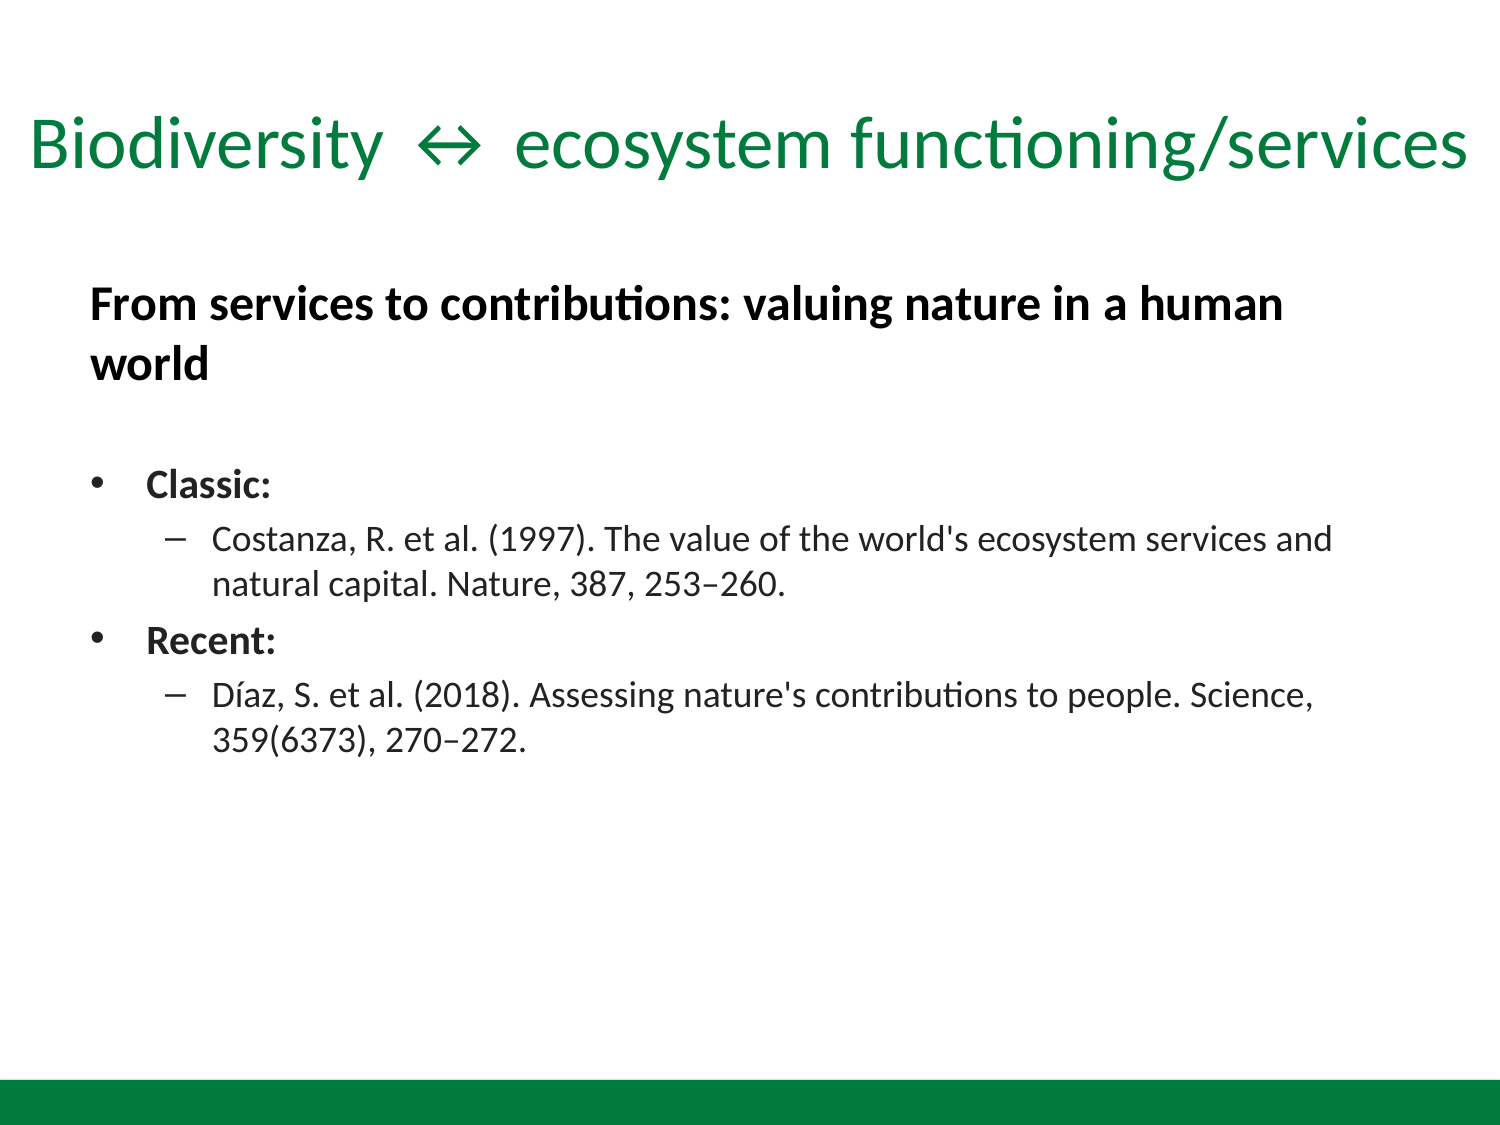

# Biodiversity ↔ ecosystem functioning/services
From services to contributions: valuing nature in a human world

Classic:
Costanza, R. et al. (1997). The value of the world's ecosystem services and natural capital. Nature, 387, 253–260.
Recent:
Díaz, S. et al. (2018). Assessing nature's contributions to people. Science, 359(6373), 270–272.